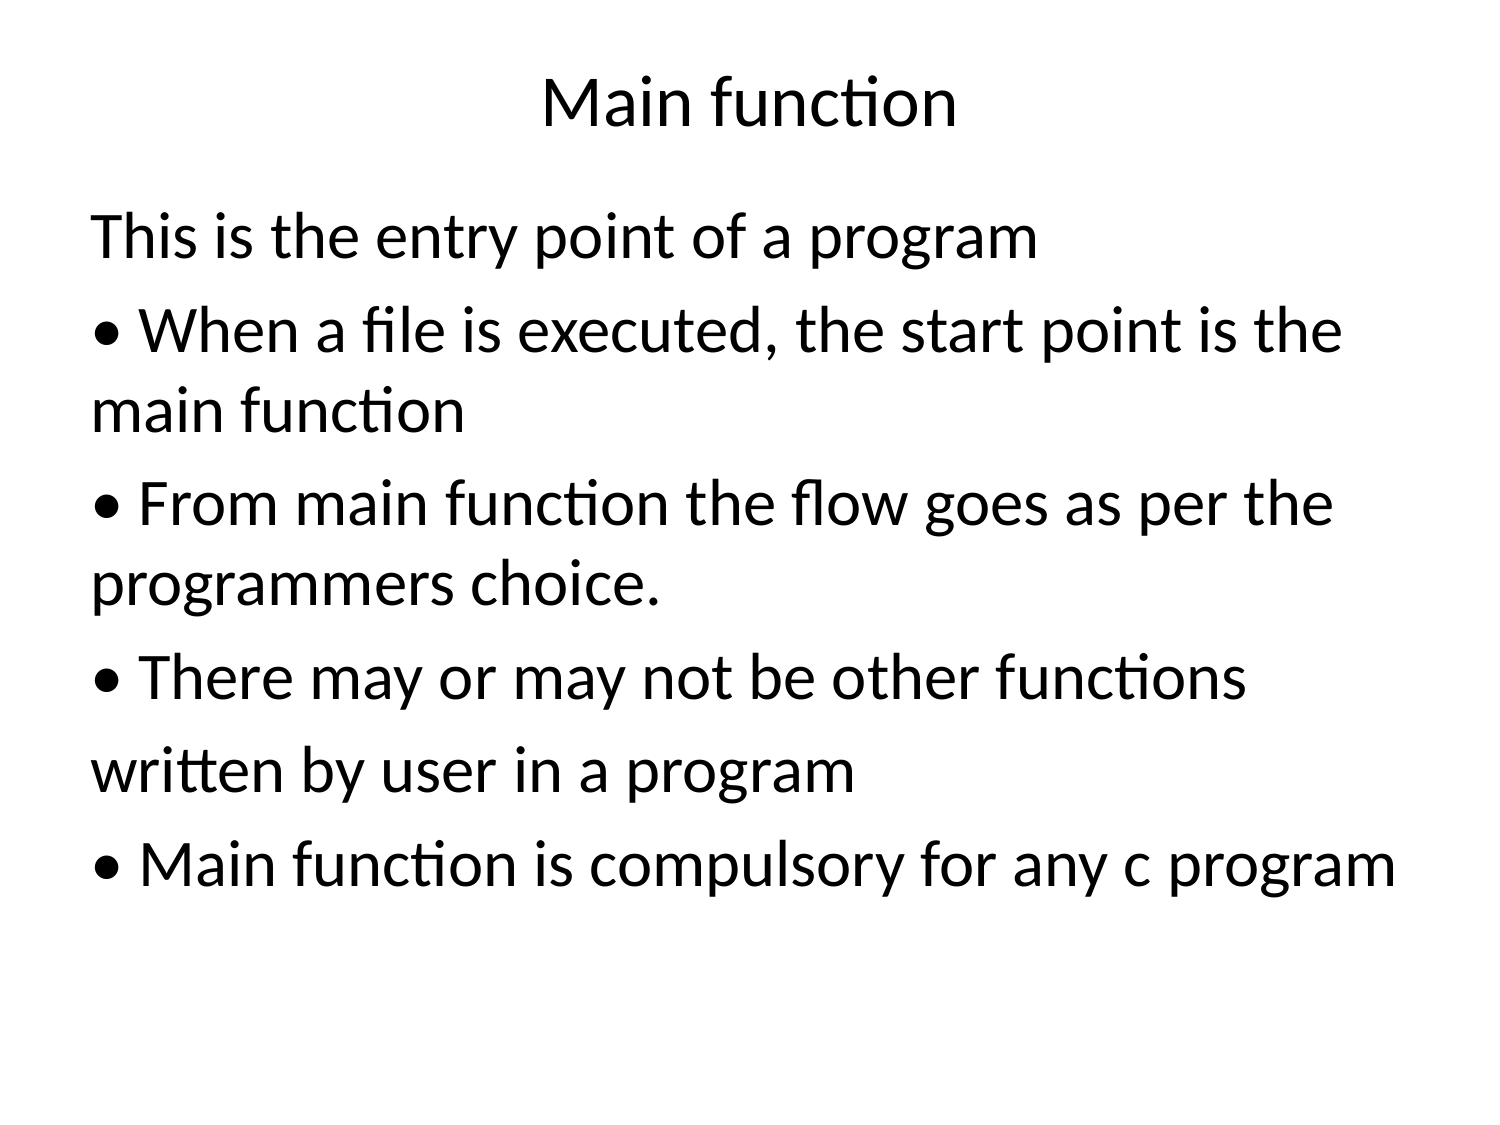

# Main function
This is the entry point of a program
• When a file is executed, the start point is the main function
• From main function the flow goes as per the programmers choice.
• There may or may not be other functions
written by user in a program
• Main function is compulsory for any c program